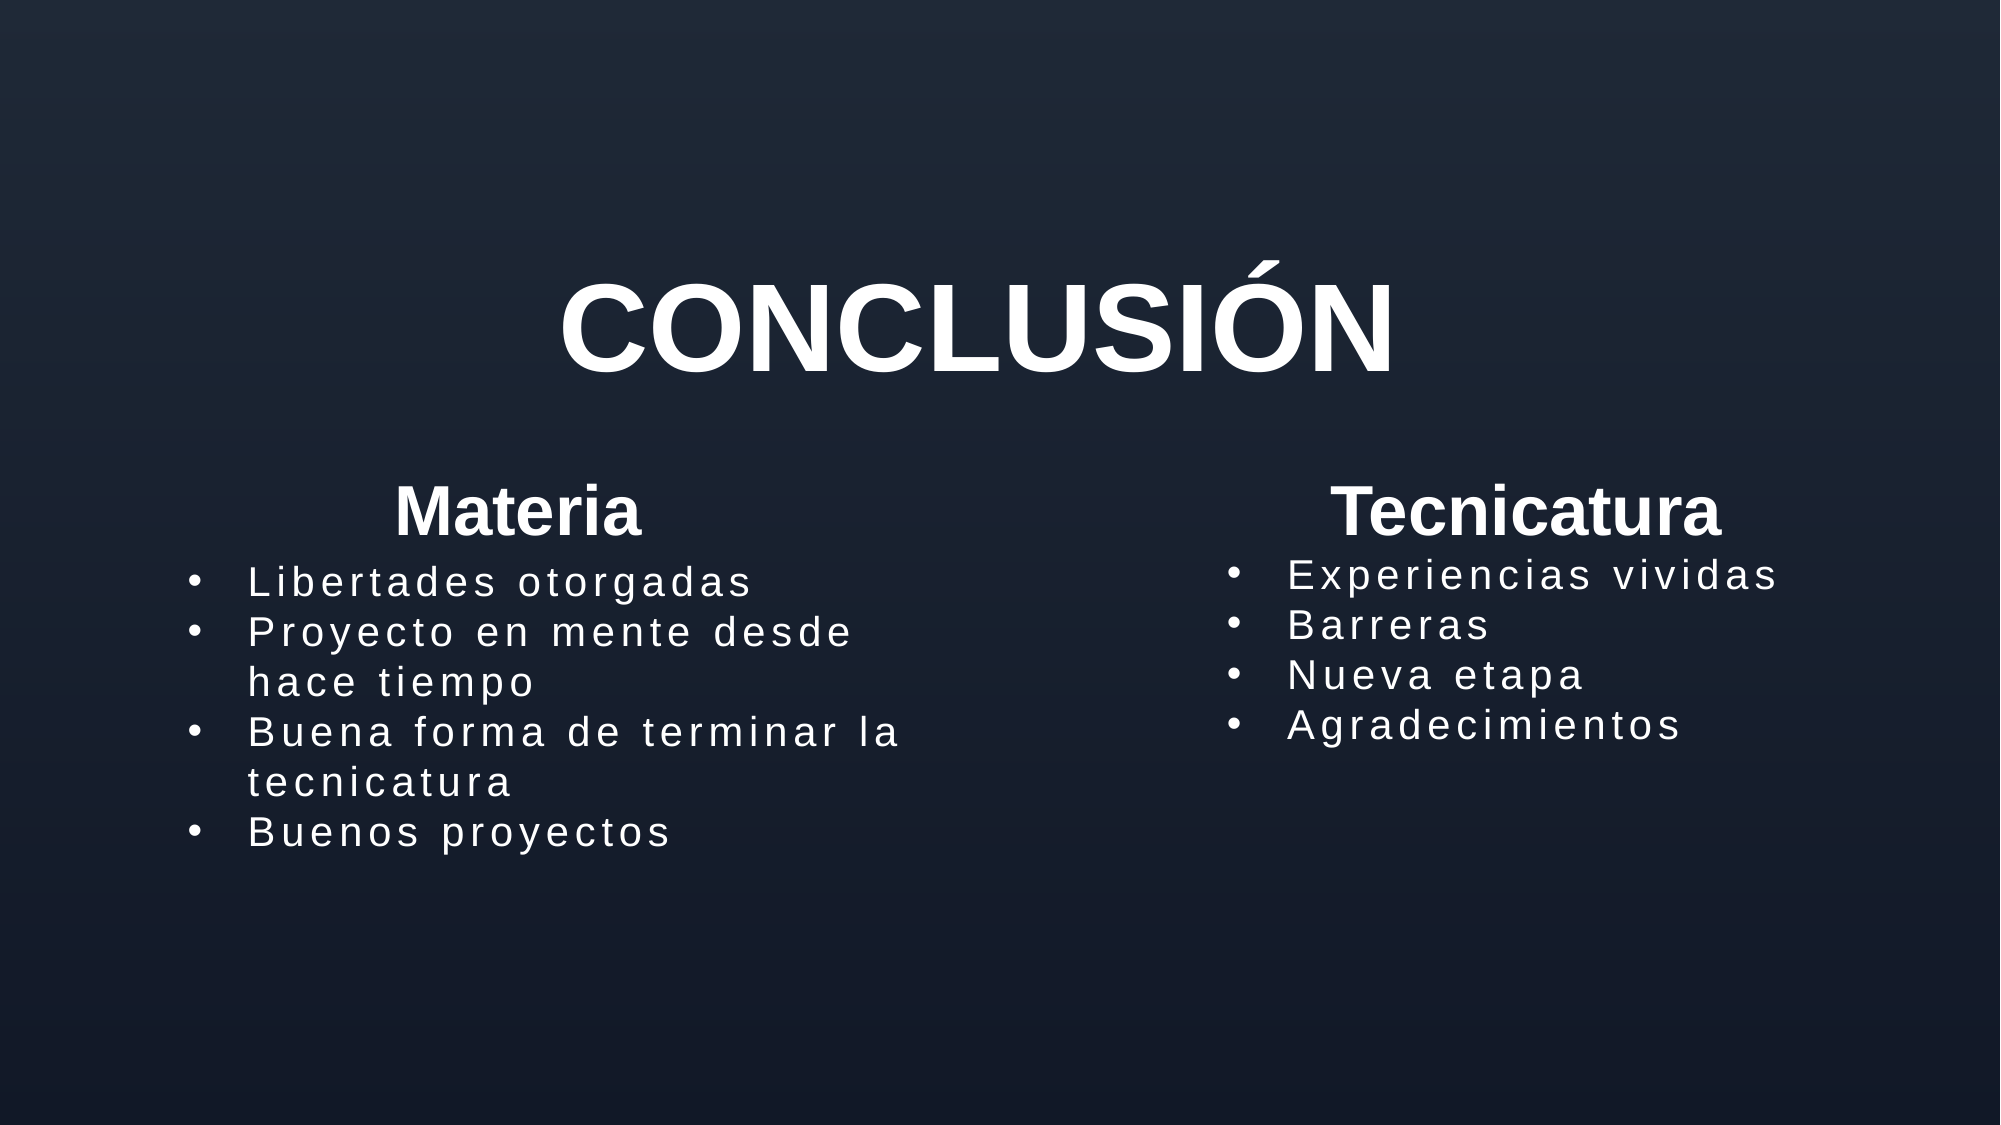

EXPERIENCIA

Satisfacción personal
Apartado técnico del mundo de servicios de streaming
Aspiraciones laborales

Información de disponibilidad
Elección de tecnologías a usar
Nuevas tecnologías
Funcionalidades y calidad
Tarea primordial
Otros
Investigación

CONCLUSIÓN

Experiencias vividas
Barreras
Nueva etapa
Agradecimientos

Libertades otorgadas
Proyecto en mente desde hace tiempo
Buena forma de terminar la tecnicatura
Buenos proyectos
Tecnicatura
Materia
¿Preguntas?
¡Gracias!

Derechos reservados, 2023.
Creado y desarrollado por Gustavo Oliveros.